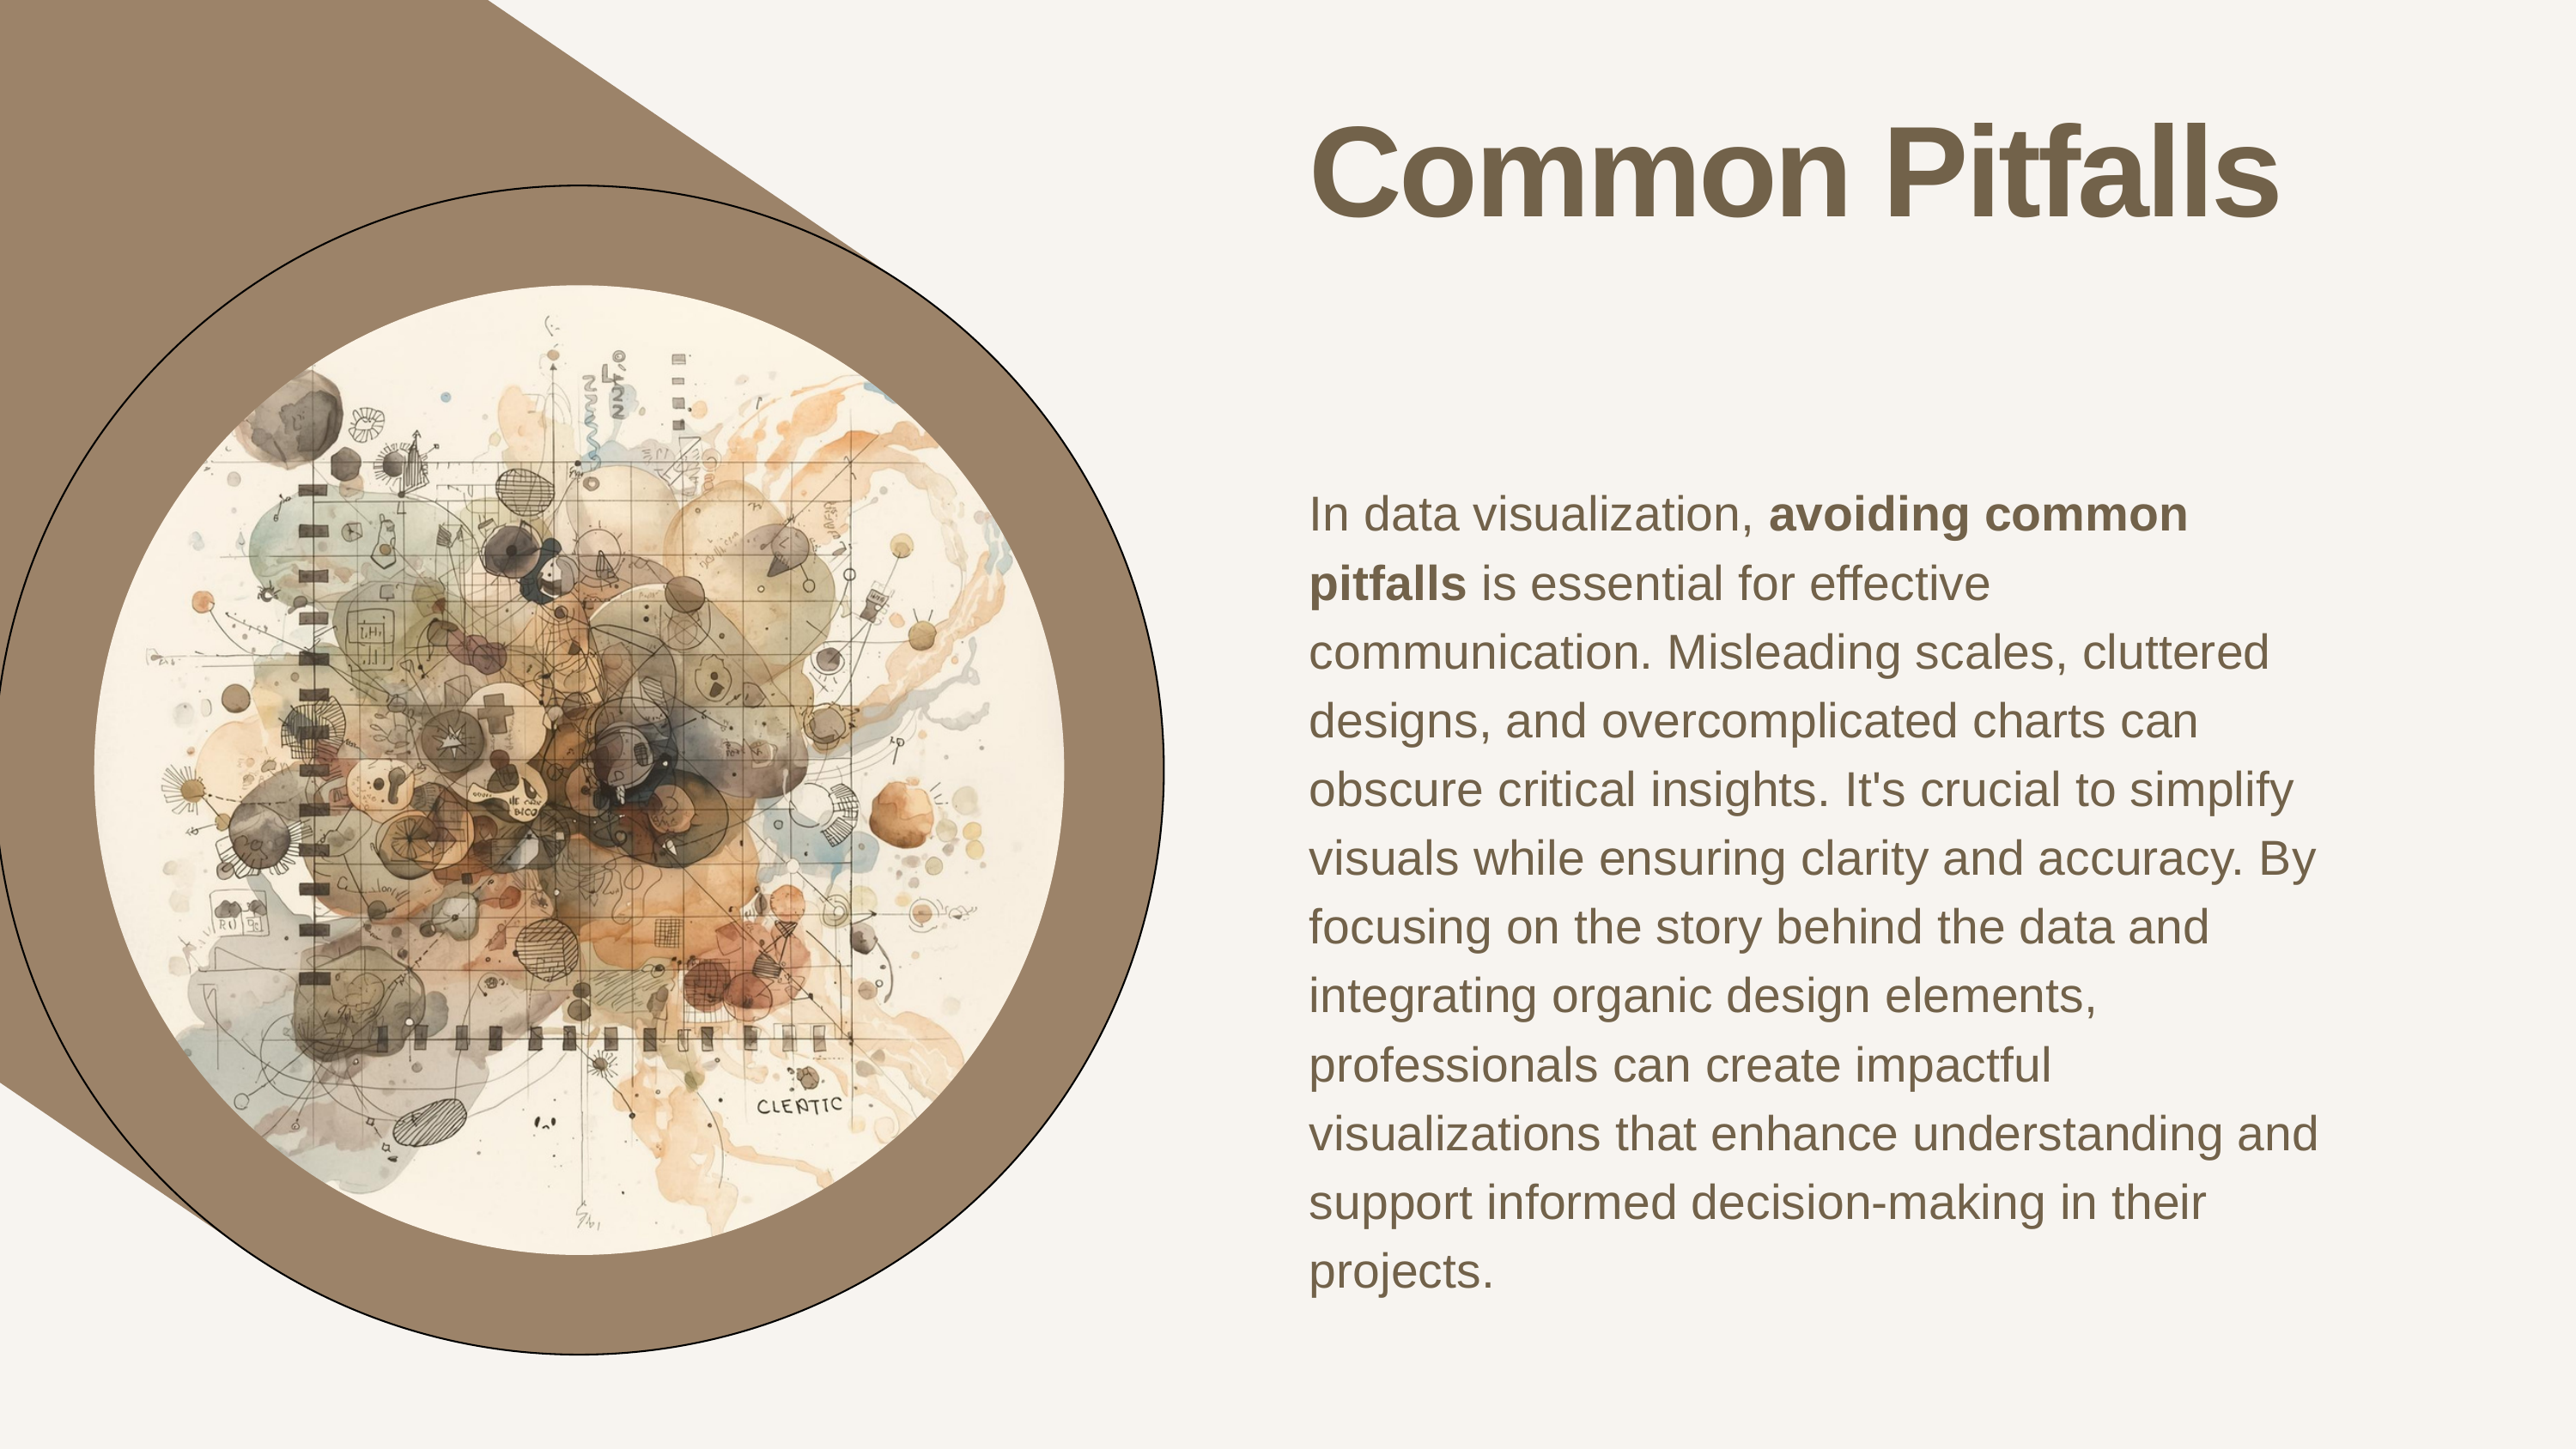

Common Pitfalls
In data visualization, avoiding common pitfalls is essential for effective communication. Misleading scales, cluttered designs, and overcomplicated charts can obscure critical insights. It's crucial to simplify visuals while ensuring clarity and accuracy. By focusing on the story behind the data and integrating organic design elements, professionals can create impactful visualizations that enhance understanding and support informed decision-making in their projects.